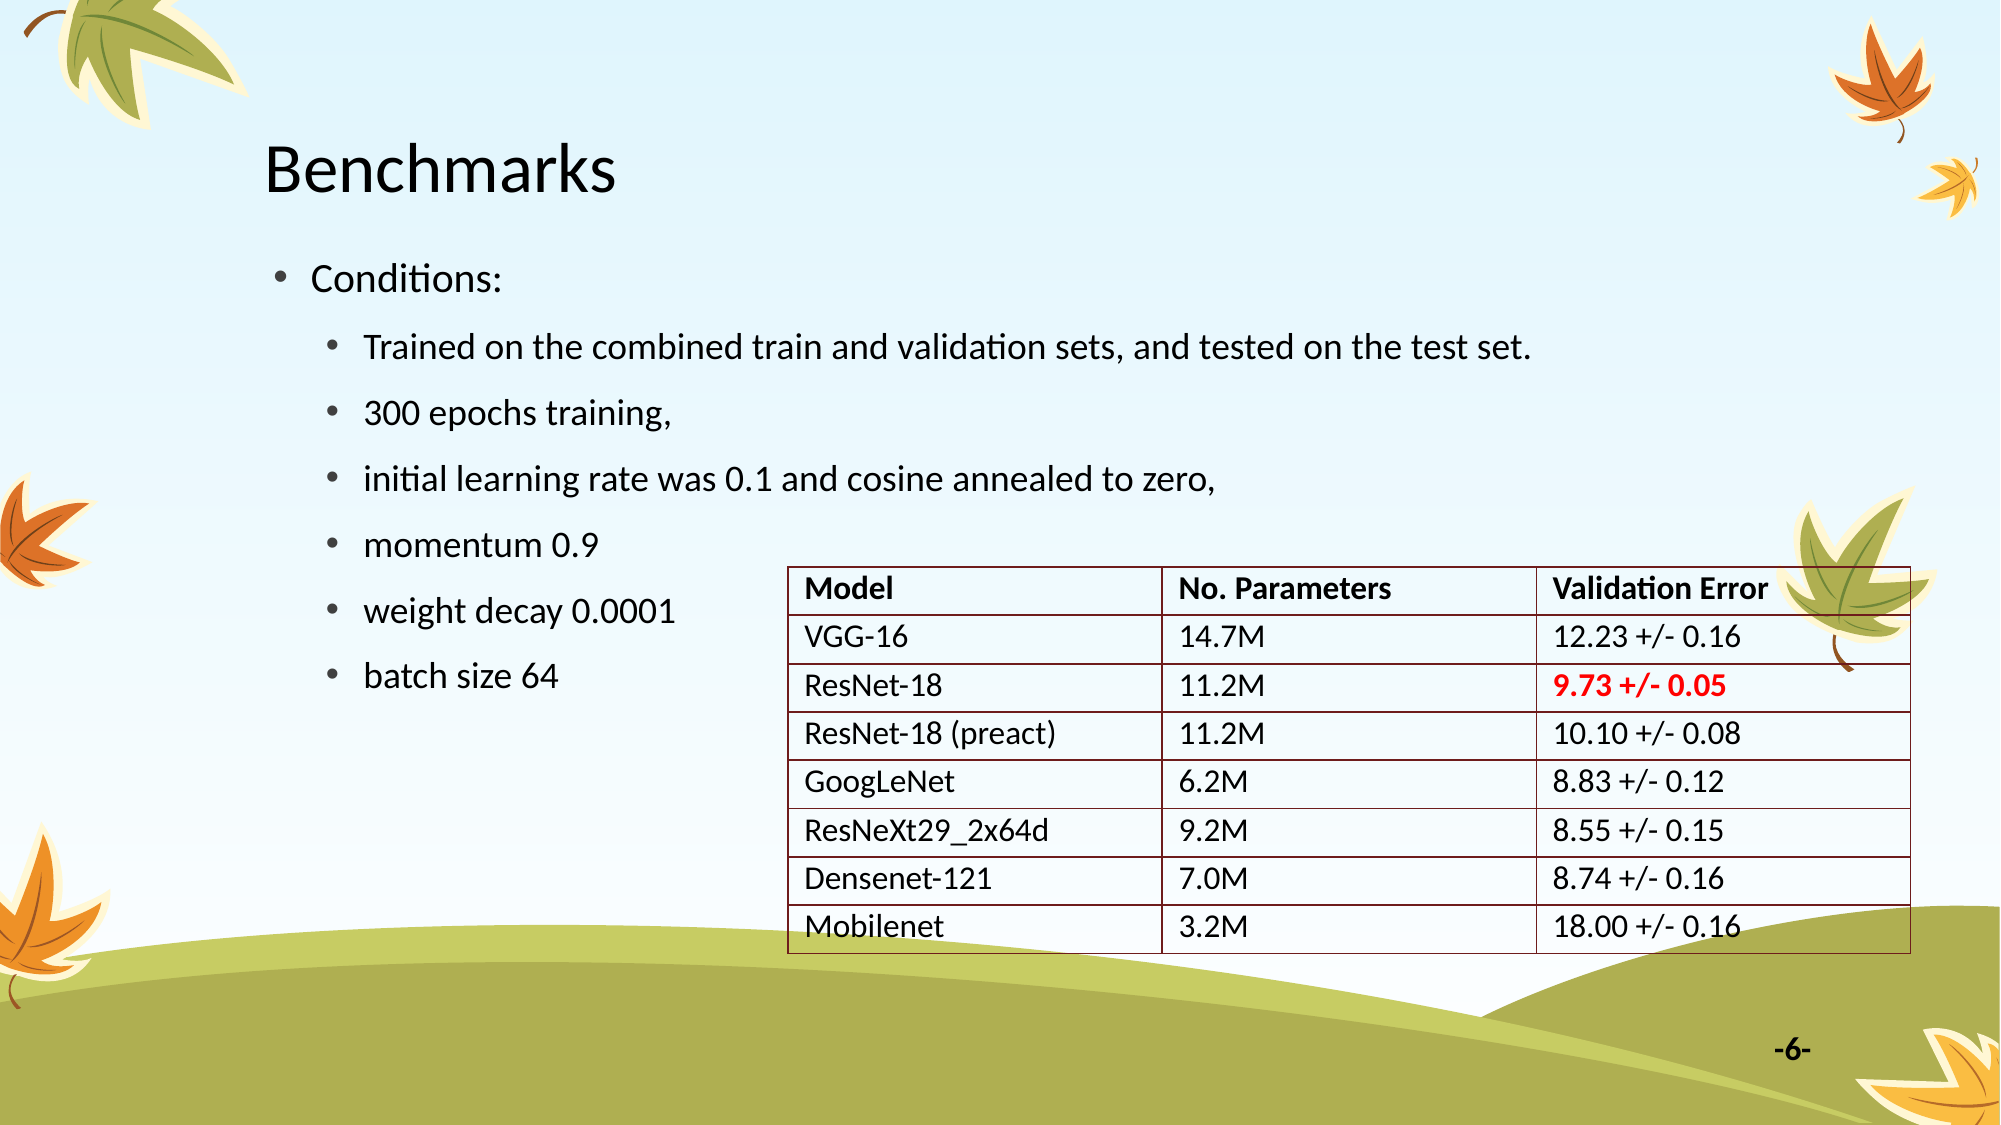

# Benchmarks
Conditions:
Trained on the combined train and validation sets, and tested on the test set.
300 epochs training,
initial learning rate was 0.1 and cosine annealed to zero,
momentum 0.9
weight decay 0.0001
batch size 64
| Model | No. Parameters | Validation Error |
| --- | --- | --- |
| VGG-16 | 14.7M | 12.23 +/- 0.16 |
| ResNet-18 | 11.2M | 9.73 +/- 0.05 |
| ResNet-18 (preact) | 11.2M | 10.10 +/- 0.08 |
| GoogLeNet | 6.2M | 8.83 +/- 0.12 |
| ResNeXt29\_2x64d | 9.2M | 8.55 +/- 0.15 |
| Densenet-121 | 7.0M | 8.74 +/- 0.16 |
| Mobilenet | 3.2M | 18.00 +/- 0.16 |